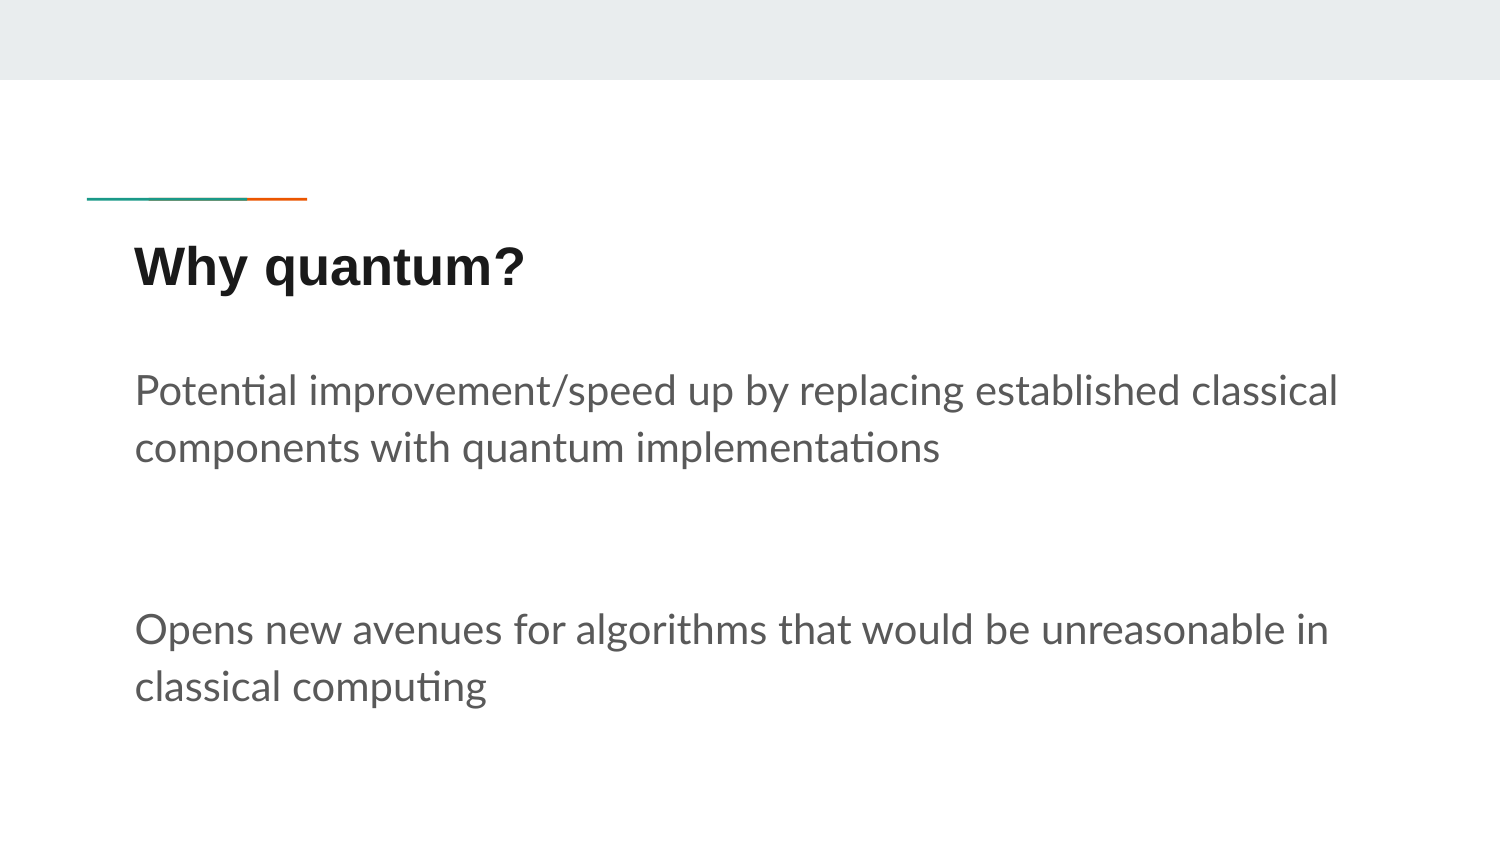

# Why quantum?
Potential improvement/speed up by replacing established classical components with quantum implementations

Opens new avenues for algorithms that would be unreasonable in classical computing